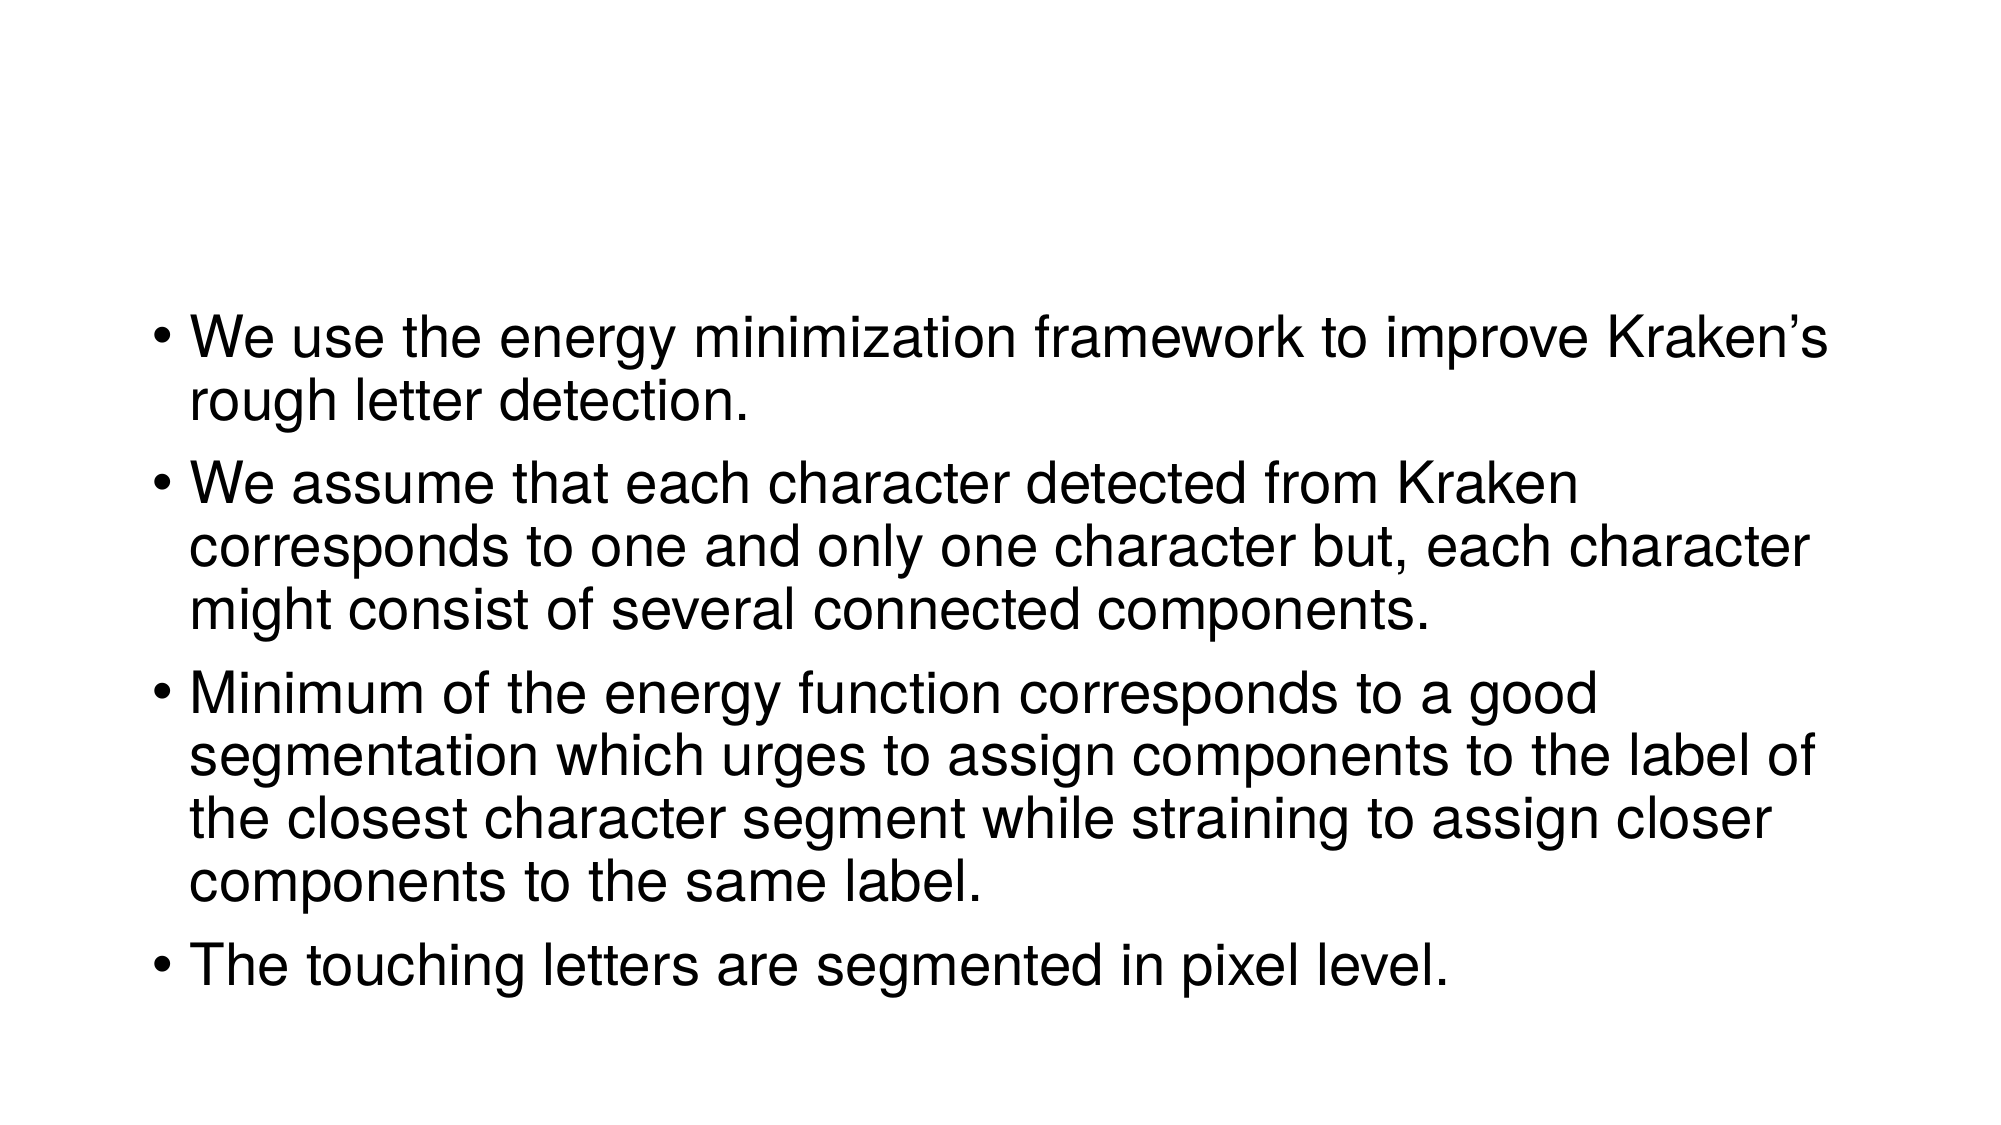

We use the energy minimization framework to improve Kraken’s rough letter detection.
We assume that each character detected from Kraken corresponds to one and only one character but, each character might consist of several connected components.
Minimum of the energy function corresponds to a good segmentation which urges to assign components to the label of the closest character segment while straining to assign closer components to the same label.
The touching letters are segmented in pixel level.